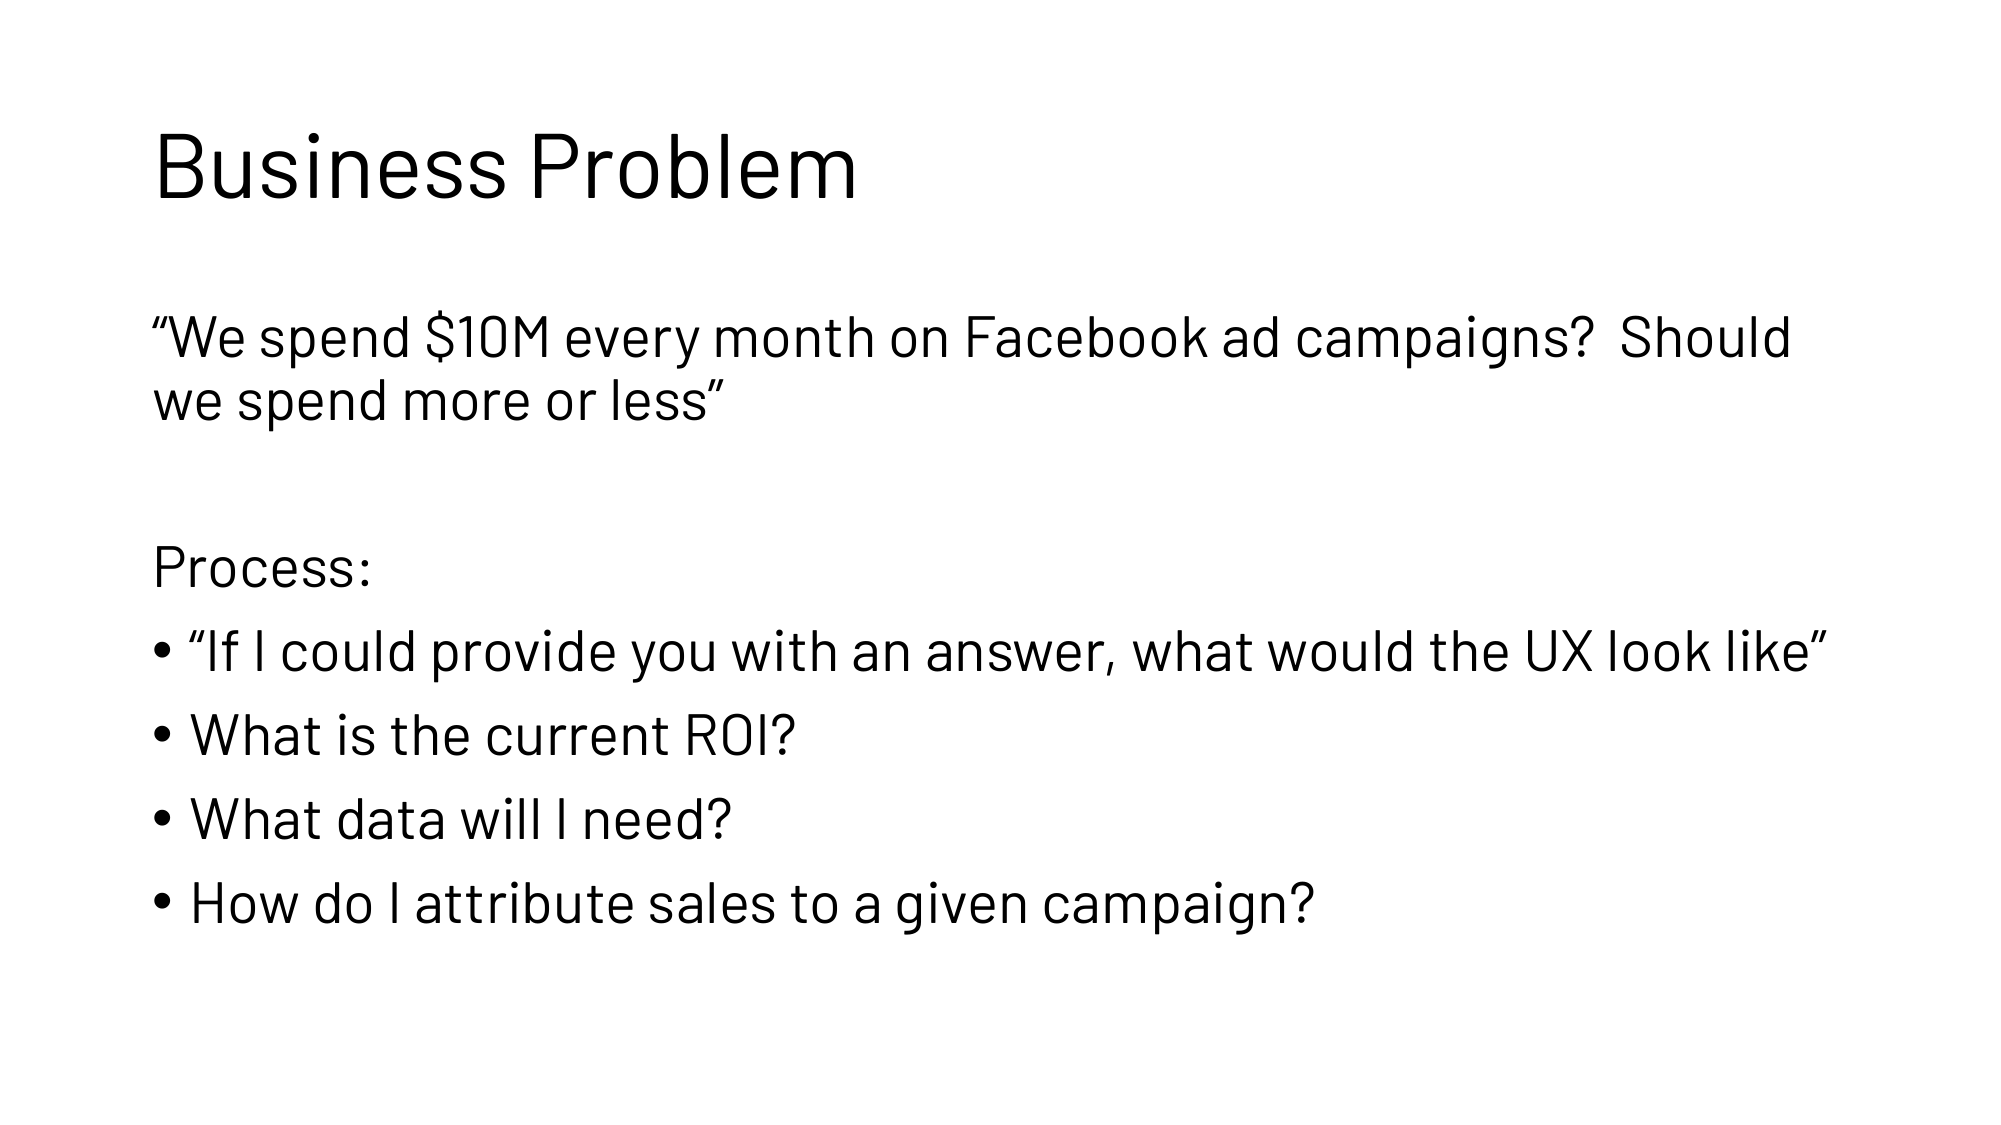

# Business Problem
“We spend $10M every month on Facebook ad campaigns?  Should we spend more or less”

Process:
“If I could provide you with an answer, what would the UX look like”
What is the current ROI?
What data will I need?
How do I attribute sales to a given campaign?